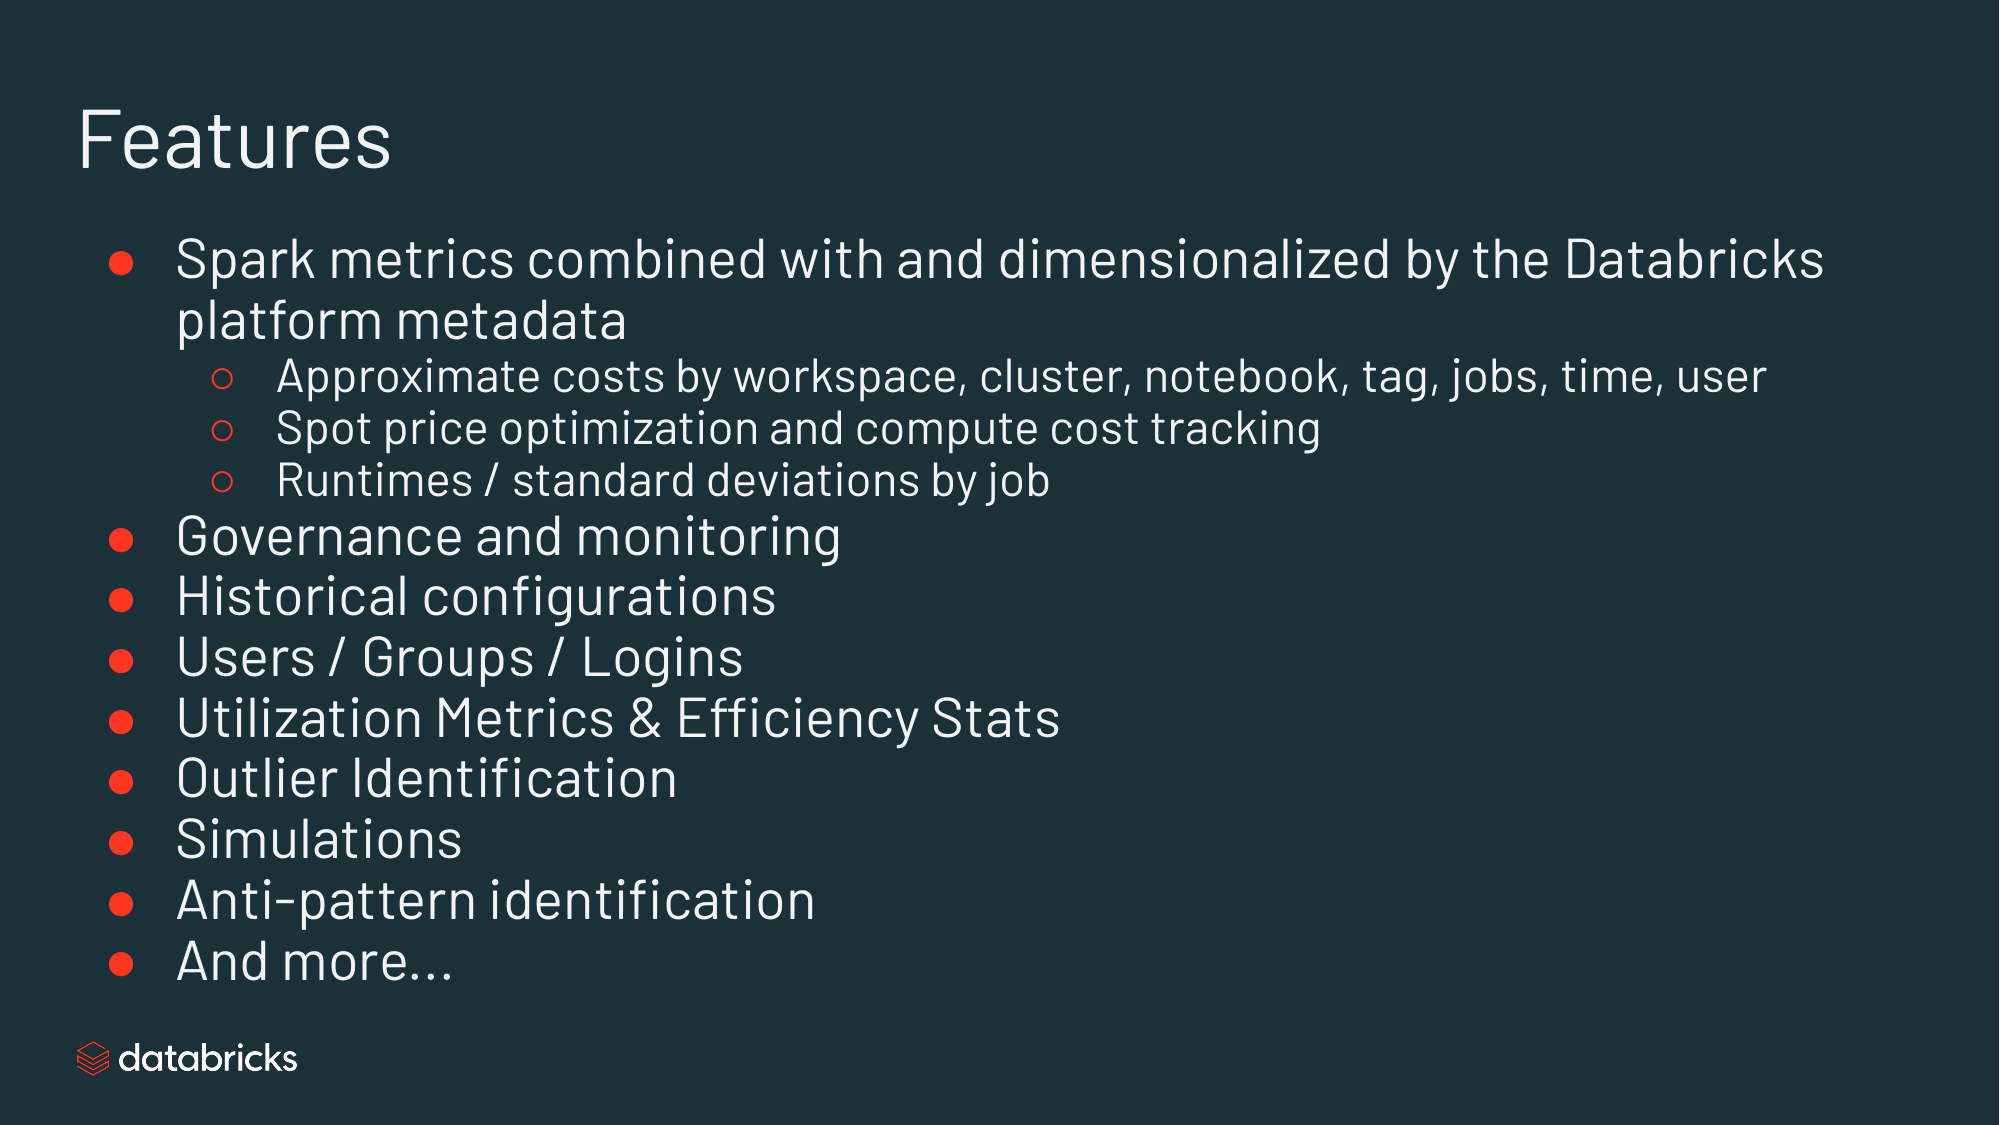

# Features
Spark metrics combined with and dimensionalized by the Databricks platform metadata
Approximate costs by workspace, cluster, notebook, tag, jobs, time, user
Spot price optimization and compute cost tracking
Runtimes / standard deviations by job
Governance and monitoring
Historical configurations
Users / Groups / Logins
Utilization Metrics & Efficiency Stats
Outlier Identification
Simulations
Anti-pattern identification
And more...